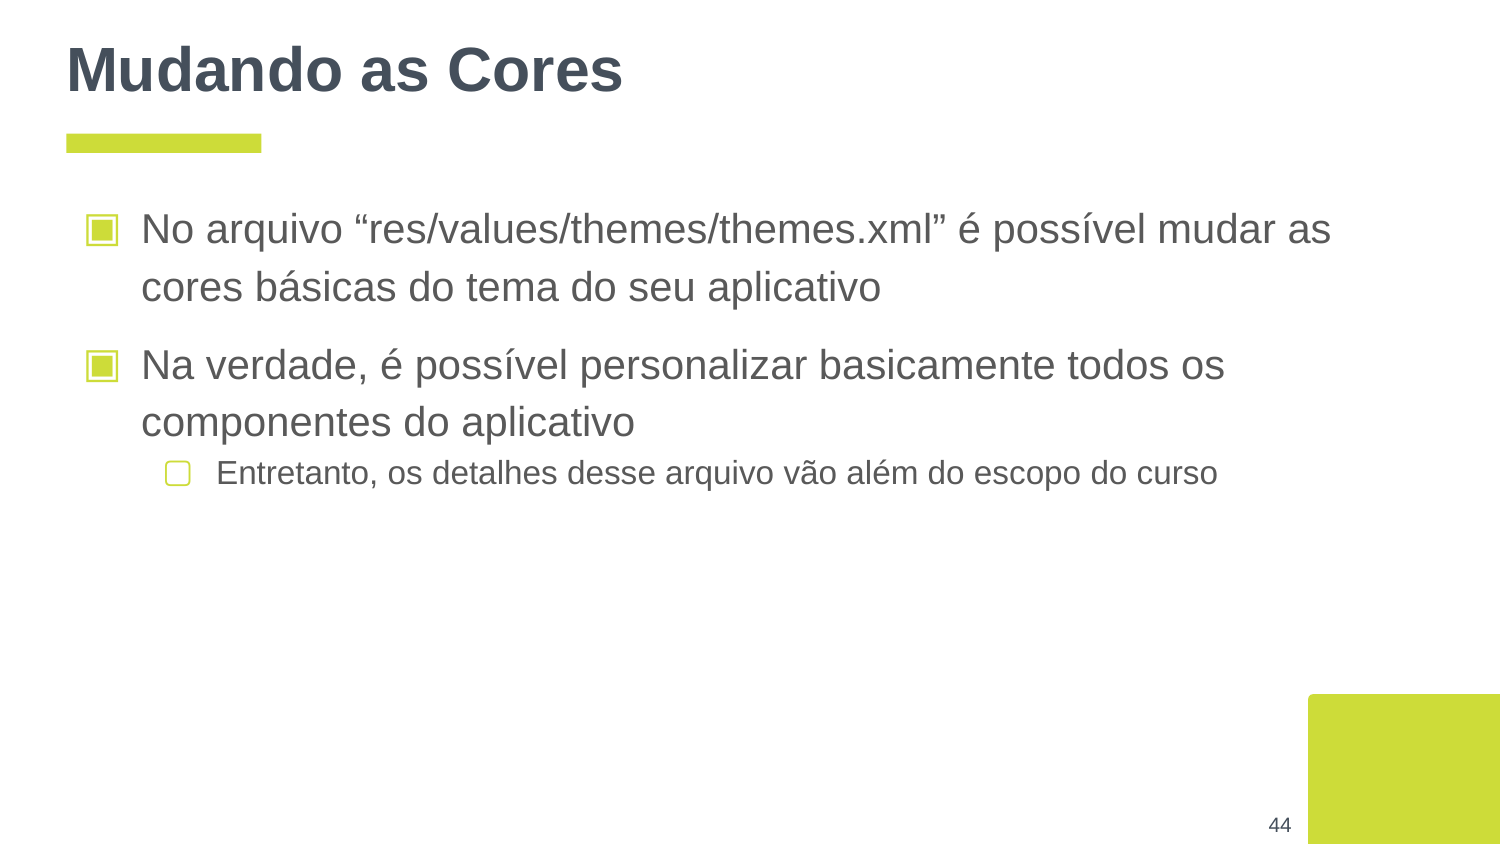

# Mudando as Cores
No arquivo “res/values/themes/themes.xml” é possível mudar as cores básicas do tema do seu aplicativo
Na verdade, é possível personalizar basicamente todos os componentes do aplicativo
Entretanto, os detalhes desse arquivo vão além do escopo do curso
44